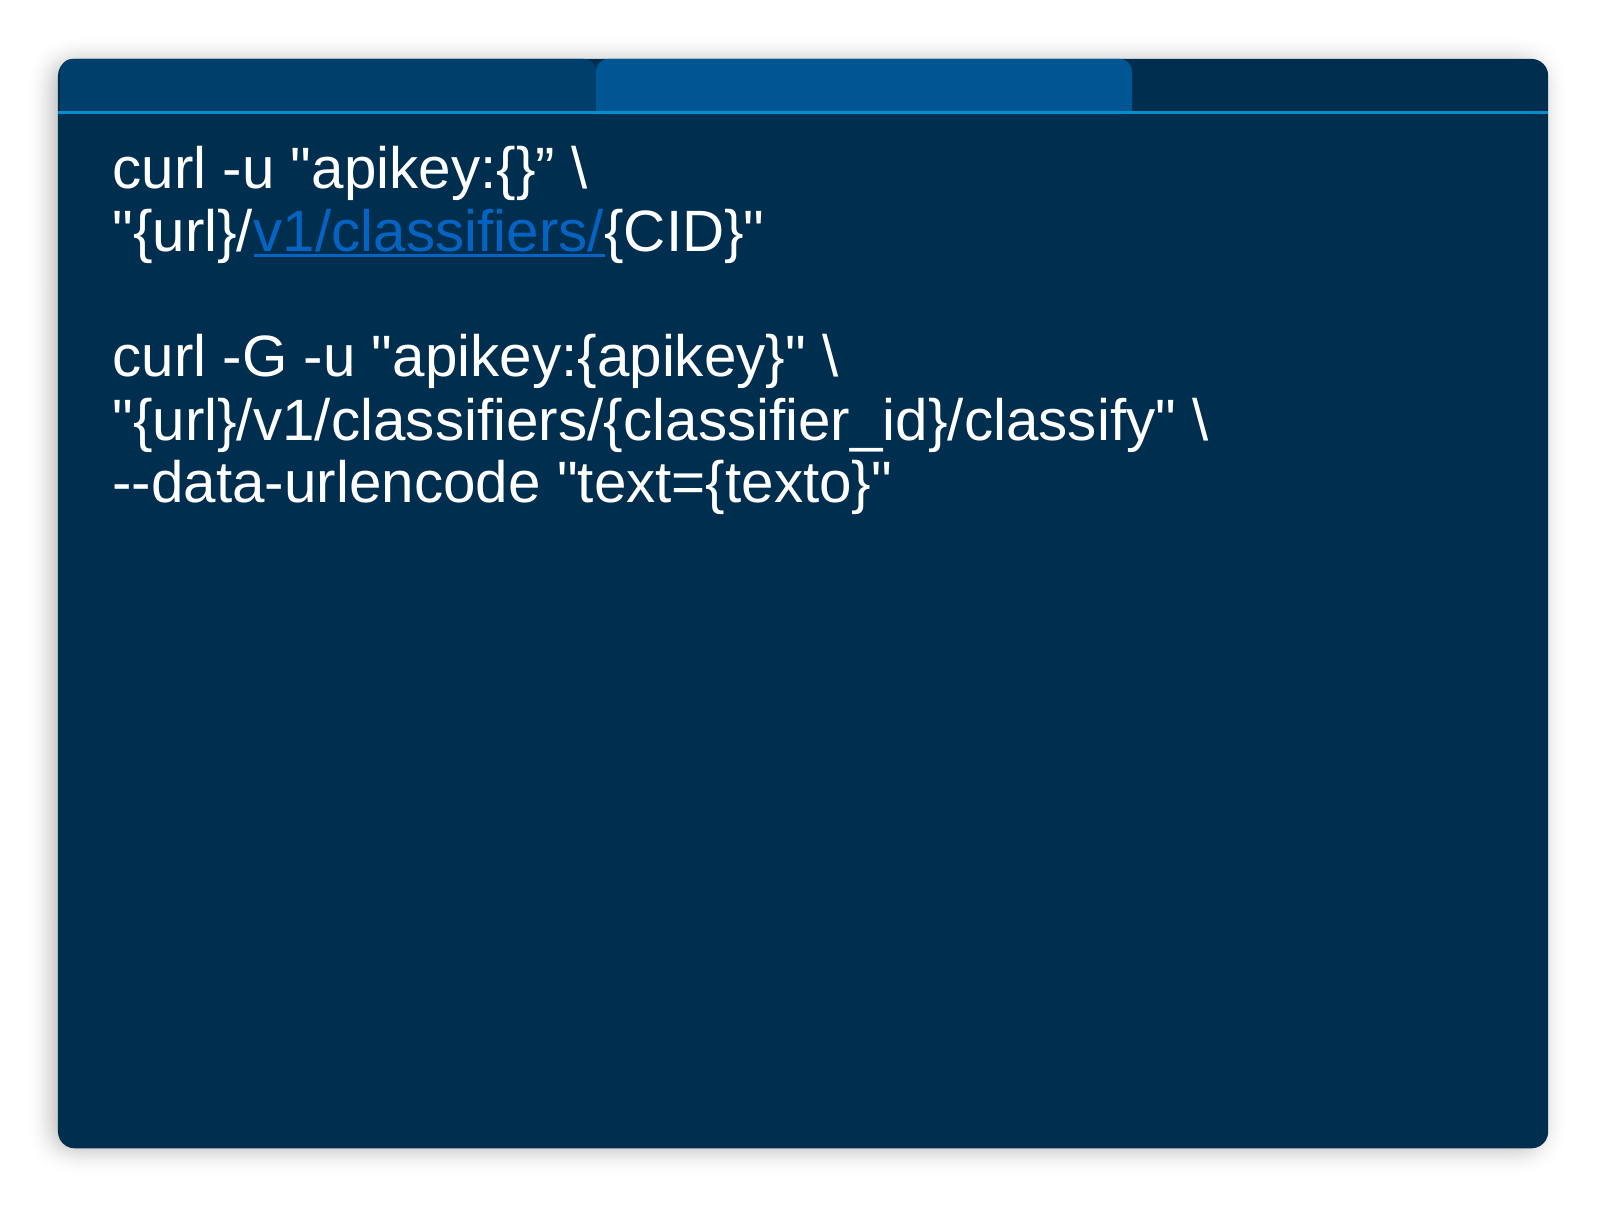

# curl -u "apikey:{}” \
"{url}/v1/classifiers/{CID}"

curl -G -u "apikey:{apikey}" \
"{url}/v1/classifiers/{classifier_id}/classify" \
--data-urlencode "text={texto}"